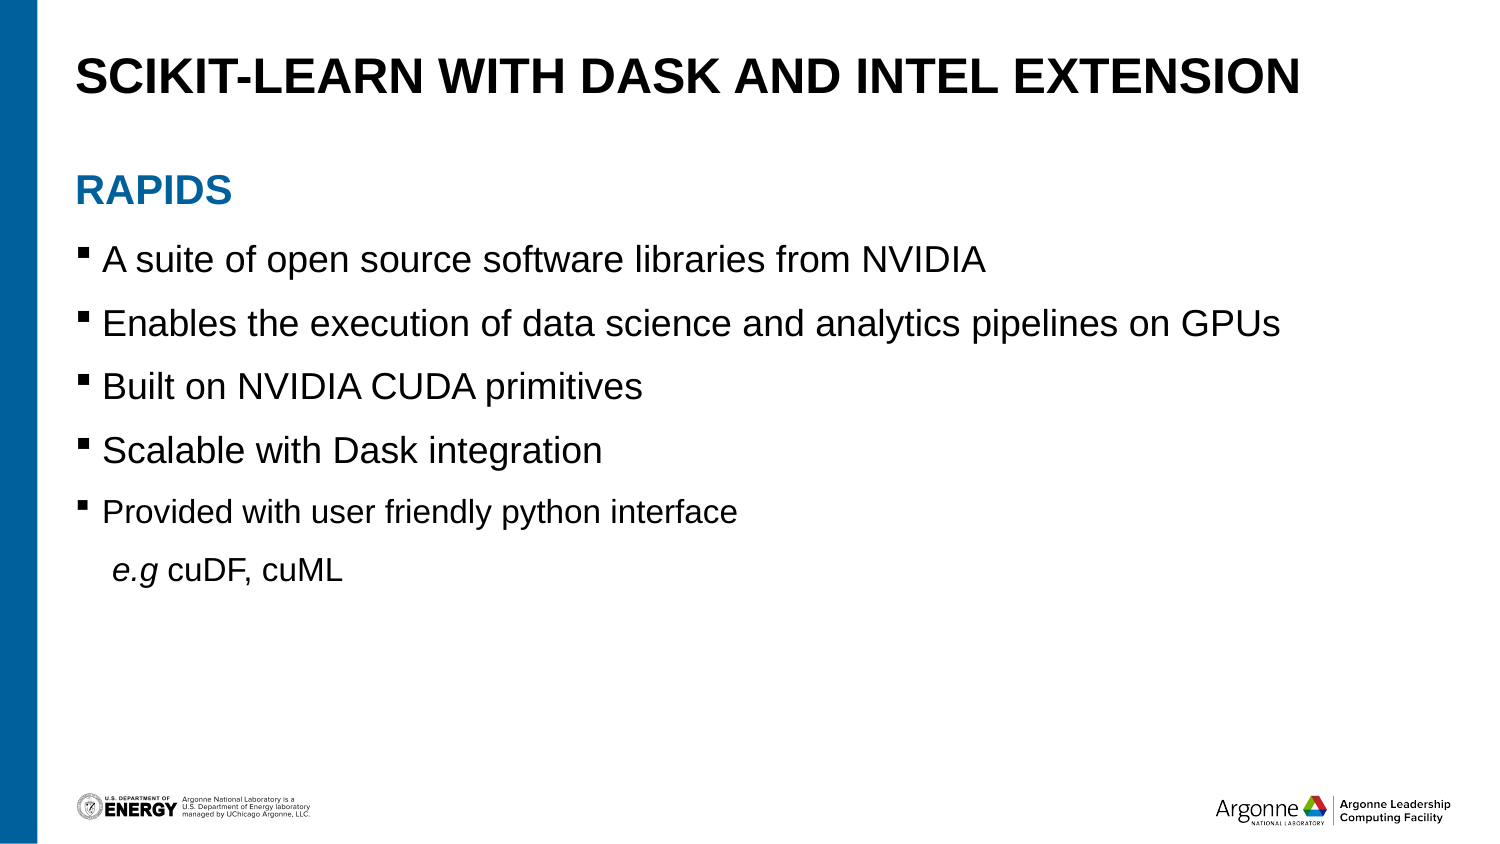

# SciKit-Learn with Dask and Intel Extension
RAPIDS
A suite of open source software libraries from NVIDIA
Enables the execution of data science and analytics pipelines on GPUs
Built on NVIDIA CUDA primitives
Scalable with Dask integration
Provided with user friendly python interface
    e.g cuDF, cuML